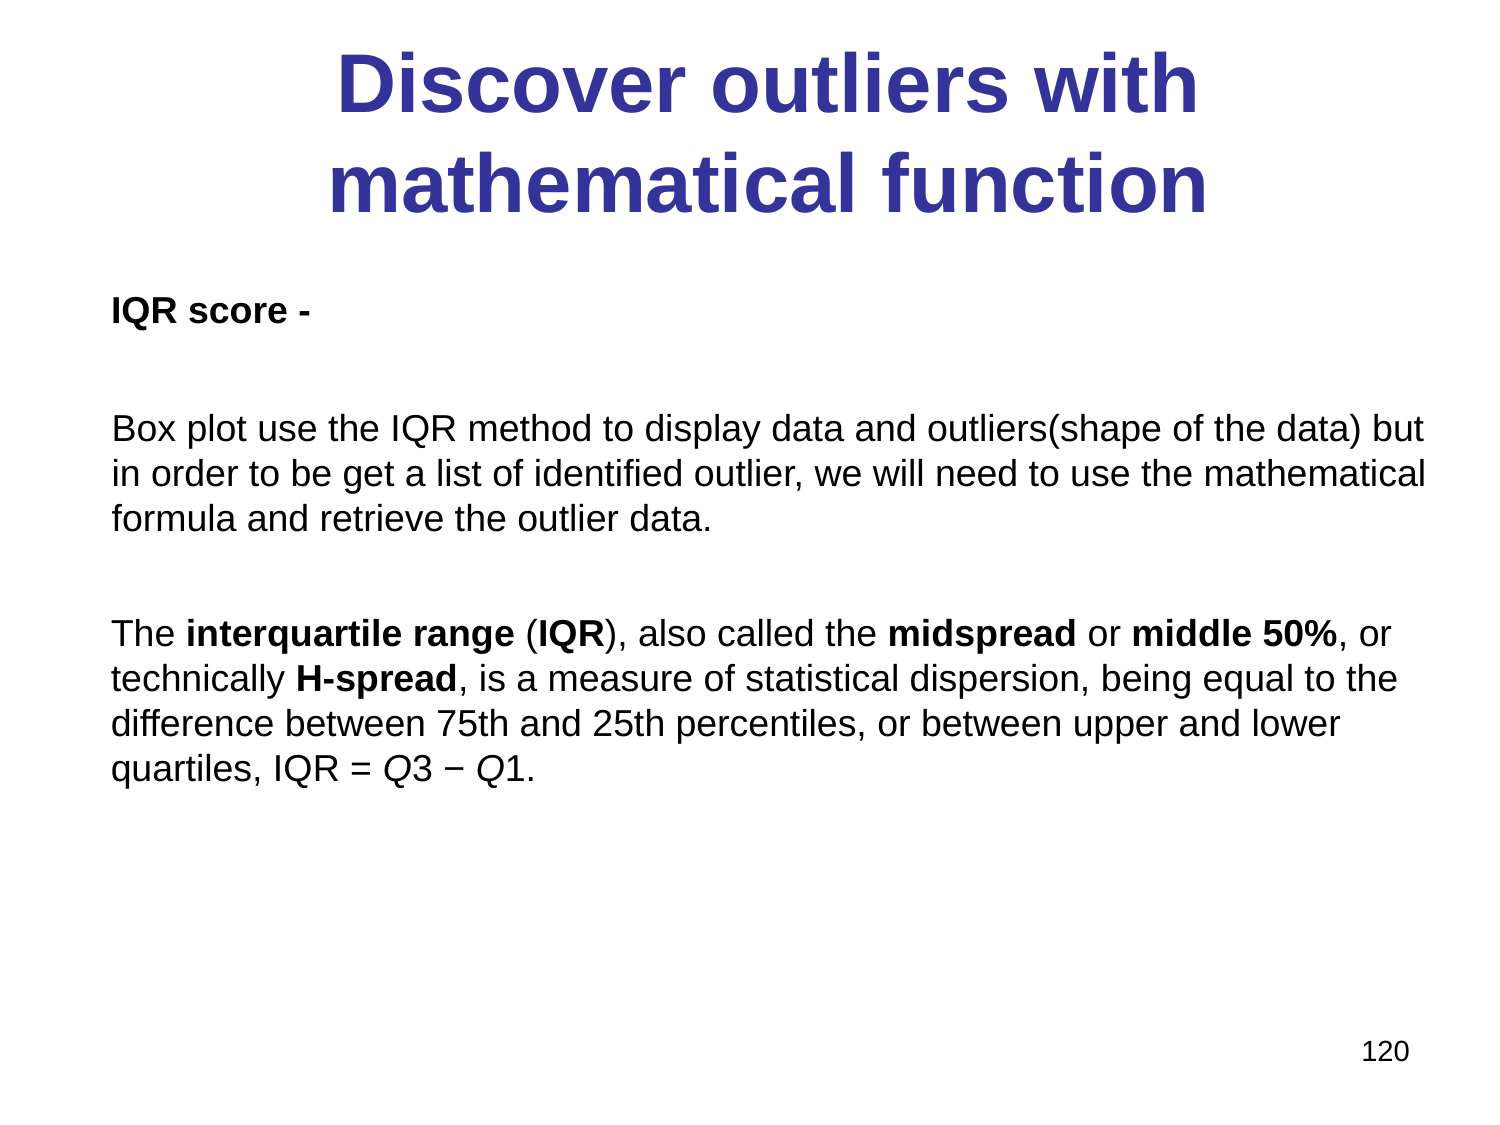

# Discover outliers with mathematical function

IQR score -
Box plot use the IQR method to display data and outliers(shape of the data) but in order to be get a list of identified outlier, we will need to use the mathematical formula and retrieve the outlier data.
The interquartile range (IQR), also called the midspread or middle 50%, or technically H-spread, is a measure of statistical dispersion, being equal to the difference between 75th and 25th percentiles, or between upper and lower quartiles, IQR = Q3 − Q1.
120